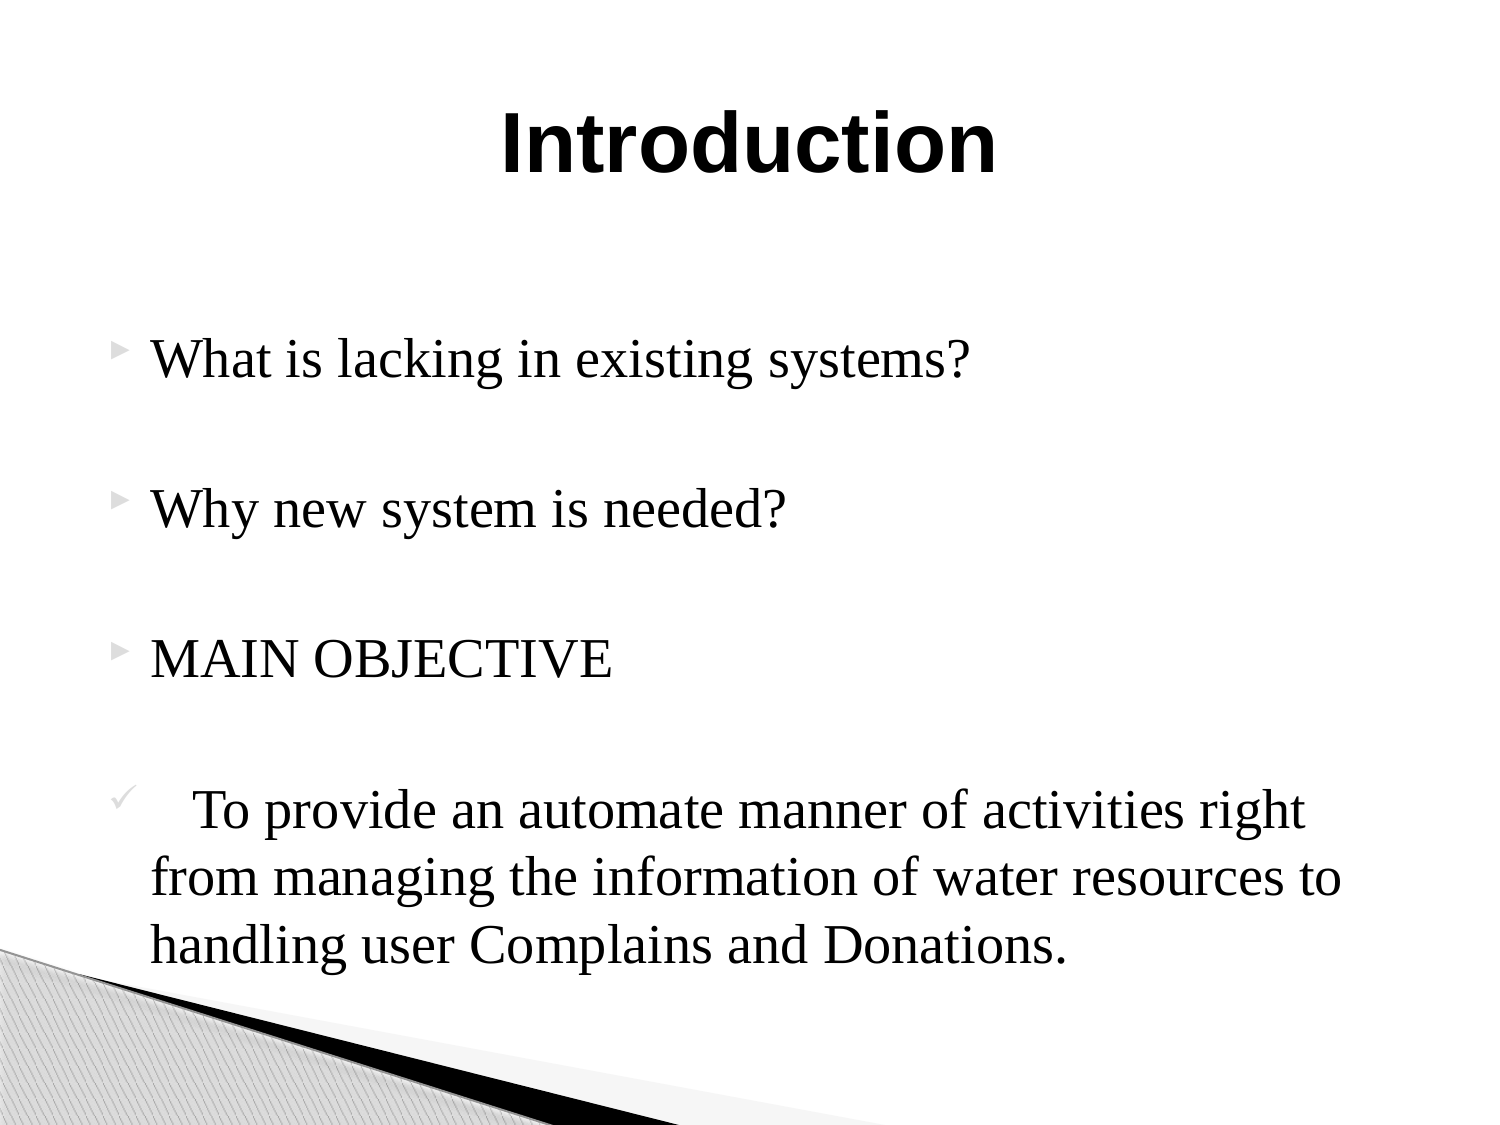

# Introduction

What is lacking in existing systems?

Why new system is needed?

MAIN OBJECTIVE

   To provide an automate manner of activities right  from managing the information of water resources to handling user Complains and Donations.